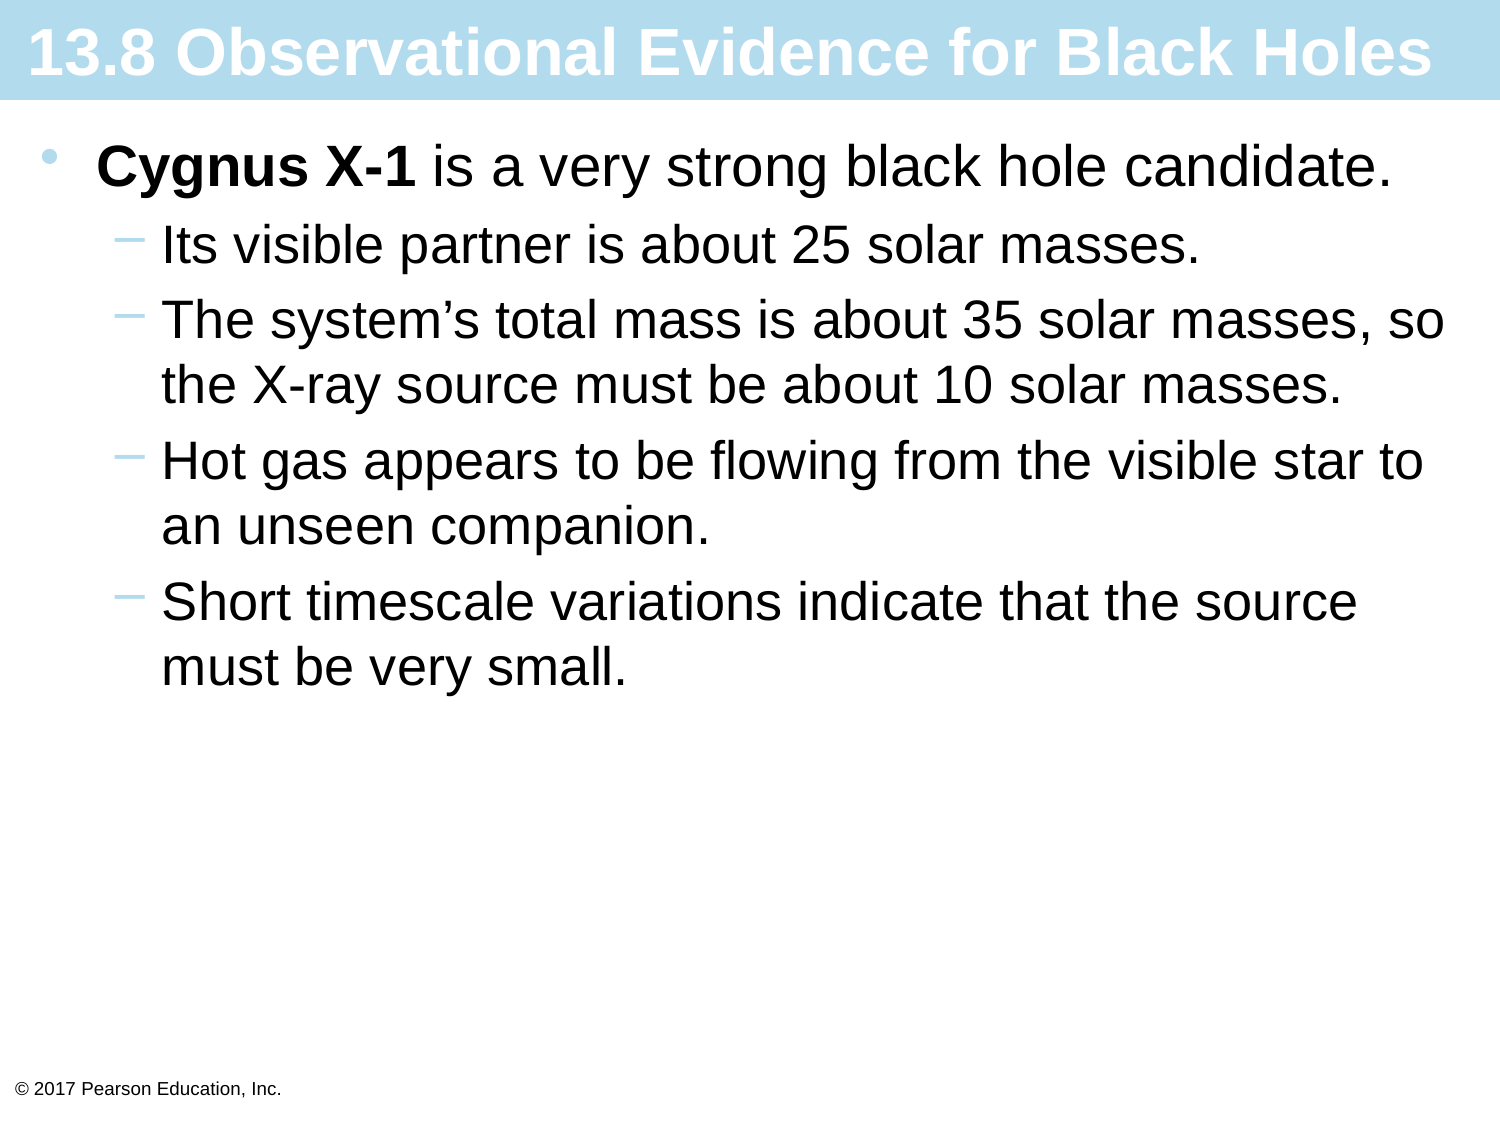

# 13.8 Observational Evidence for Black Holes
Cygnus X-1 is a very strong black hole candidate.
Its visible partner is about 25 solar masses.
The system’s total mass is about 35 solar masses, so the X-ray source must be about 10 solar masses.
Hot gas appears to be flowing from the visible star to an unseen companion.
Short timescale variations indicate that the source must be very small.
© 2017 Pearson Education, Inc.